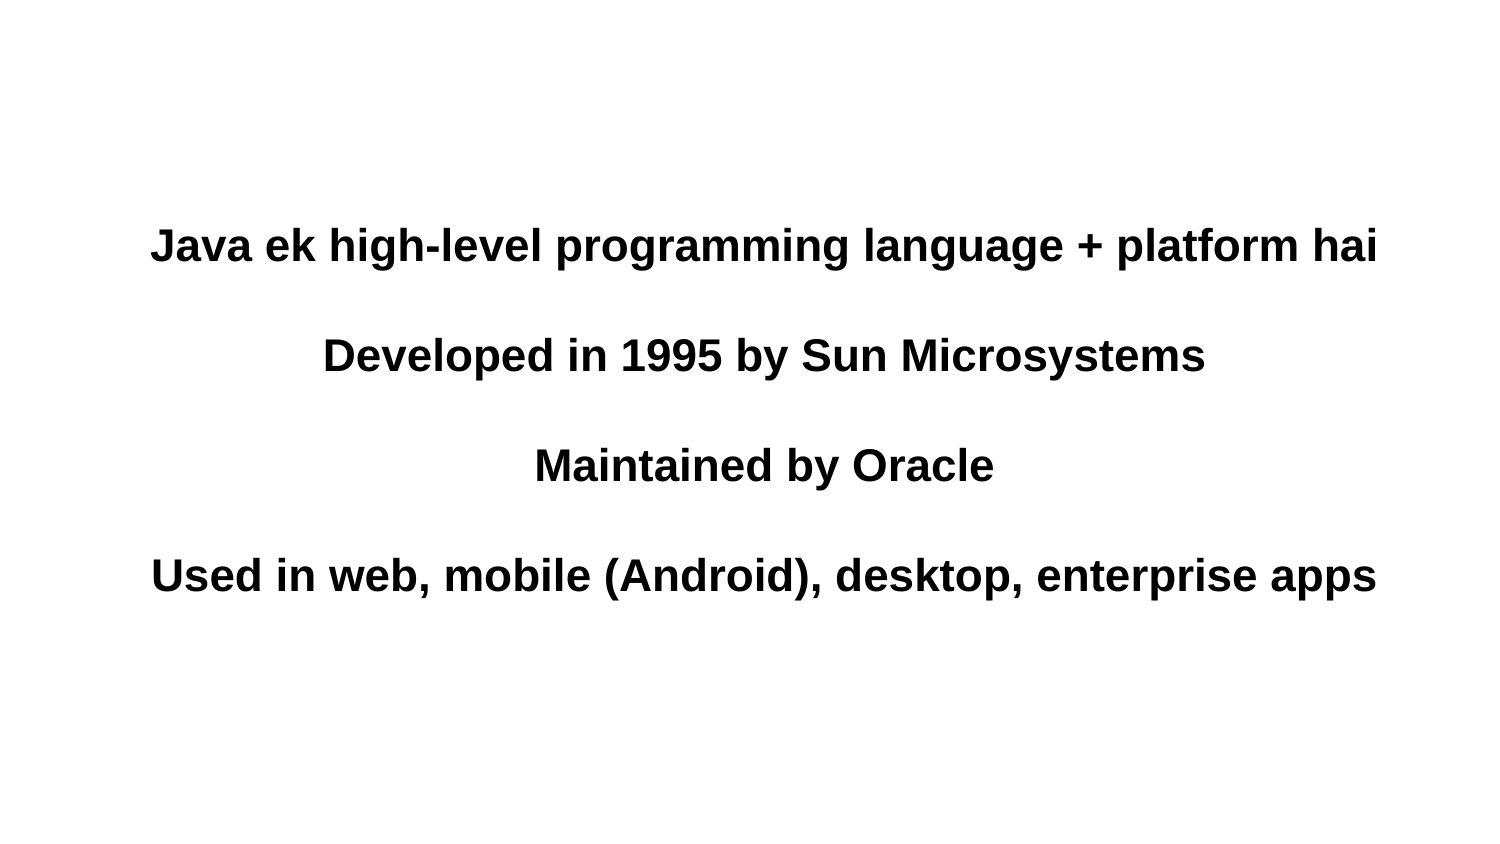

# Java ek high-level programming language + platform hai
Developed in 1995 by Sun Microsystems
Maintained by Oracle
Used in web, mobile (Android), desktop, enterprise apps